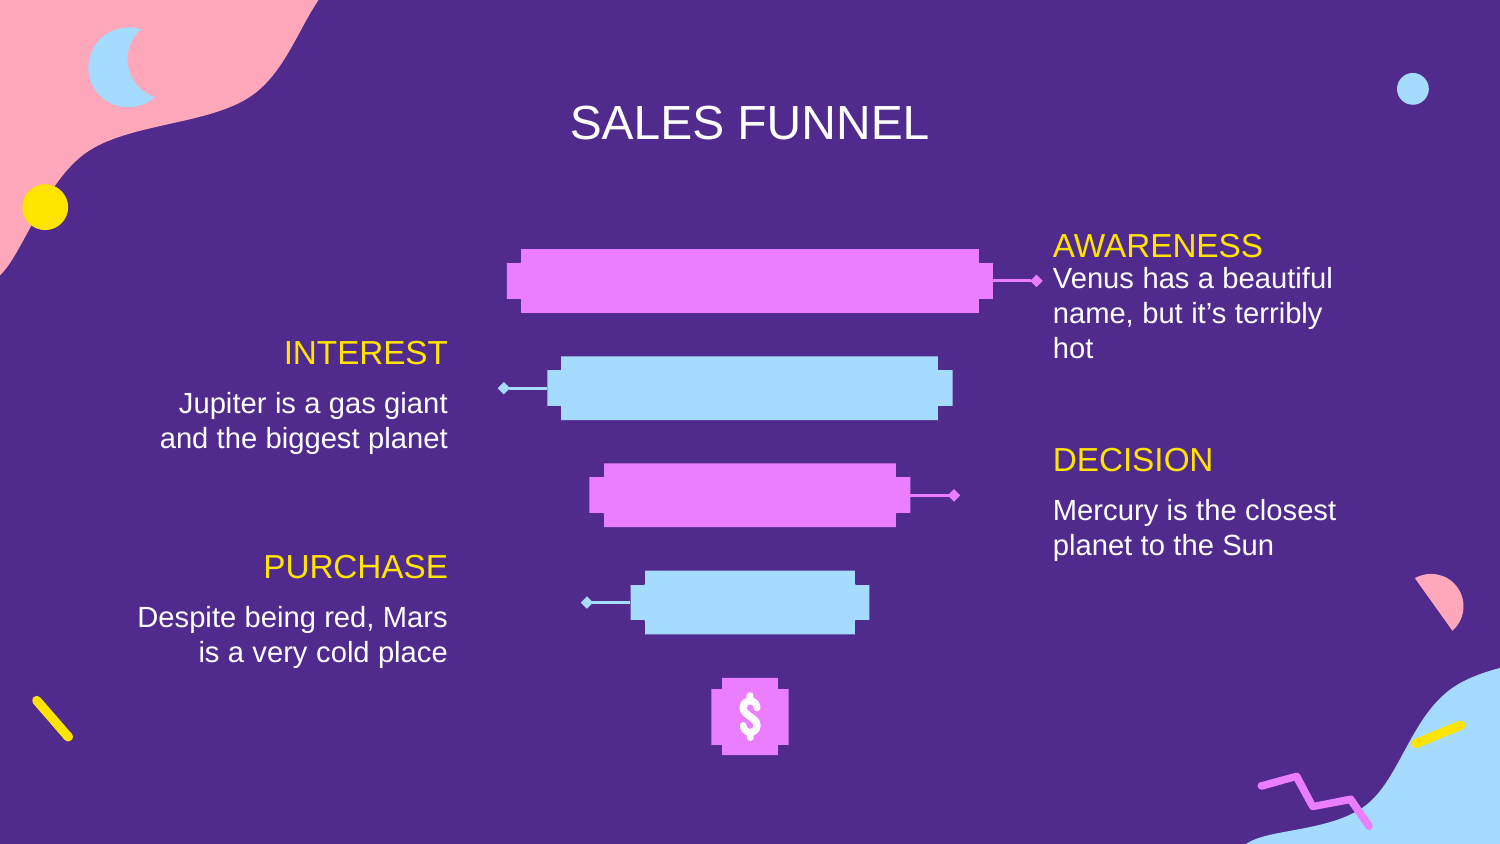

# SALES FUNNEL
AWARENESS

Venus has a beautiful name, but it’s terribly hot

INTEREST

Jupiter is a gas giant and the biggest planet

DECISION

Mercury is the closest planet to the Sun

PURCHASE

Despite being red, Mars is a very cold place